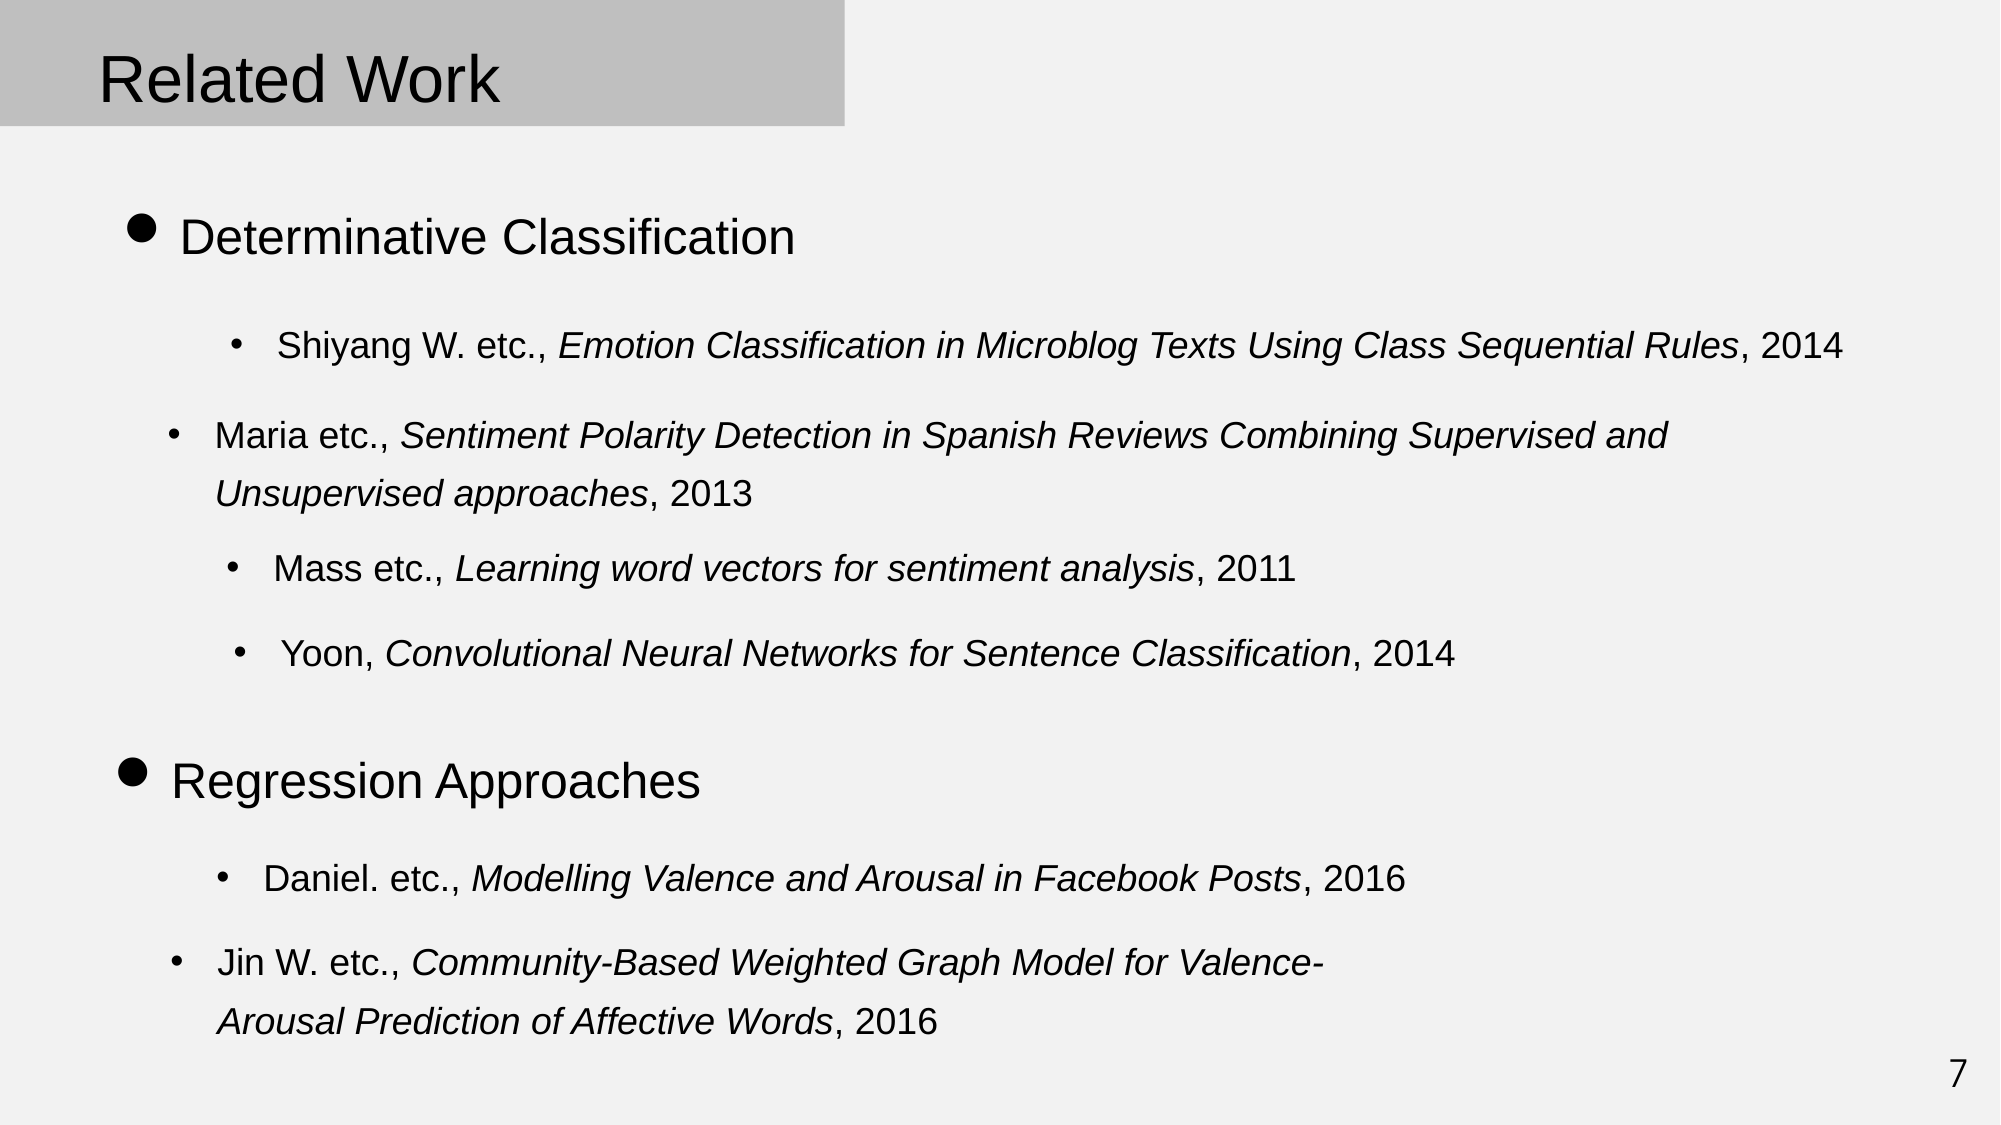

Related Work
Determinative Classification
Shiyang W. etc., Emotion Classification in Microblog Texts Using Class Sequential Rules, 2014
Maria etc., Sentiment Polarity Detection in Spanish Reviews Combining Supervised and Unsupervised approaches, 2013
Mass etc., Learning word vectors for sentiment analysis, 2011
Yoon, Convolutional Neural Networks for Sentence Classification, 2014
Regression Approaches
Daniel. etc., Modelling Valence and Arousal in Facebook Posts, 2016
Jin W. etc., Community-Based Weighted Graph Model for Valence-Arousal Prediction of Affective Words, 2016
7